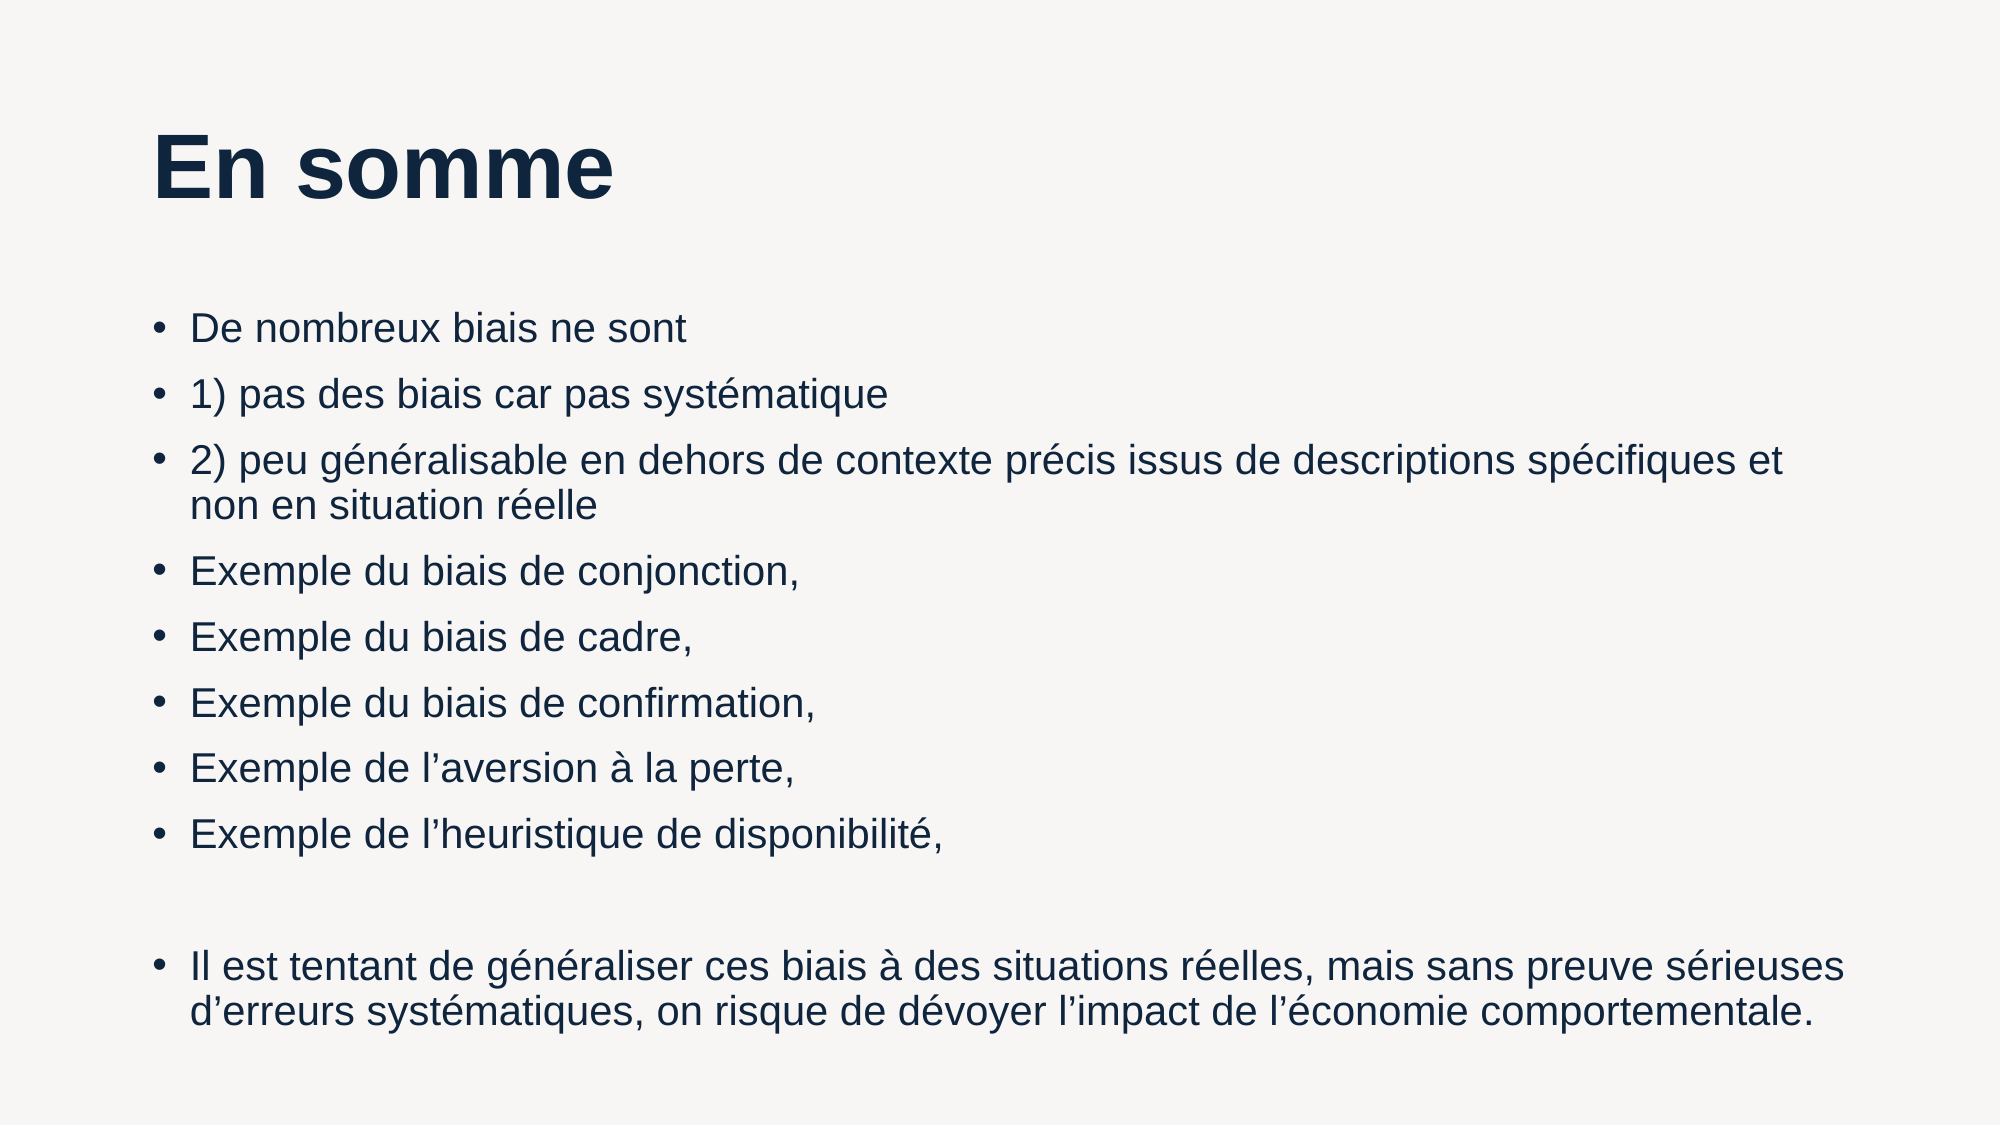

# En somme
De nombreux biais ne sont
1) pas des biais car pas systématique
2) peu généralisable en dehors de contexte précis issus de descriptions spécifiques et non en situation réelle
Exemple du biais de conjonction,
Exemple du biais de cadre,
Exemple du biais de confirmation,
Exemple de l’aversion à la perte,
Exemple de l’heuristique de disponibilité,

Il est tentant de généraliser ces biais à des situations réelles, mais sans preuve sérieuses d’erreurs systématiques, on risque de dévoyer l’impact de l’économie comportementale.